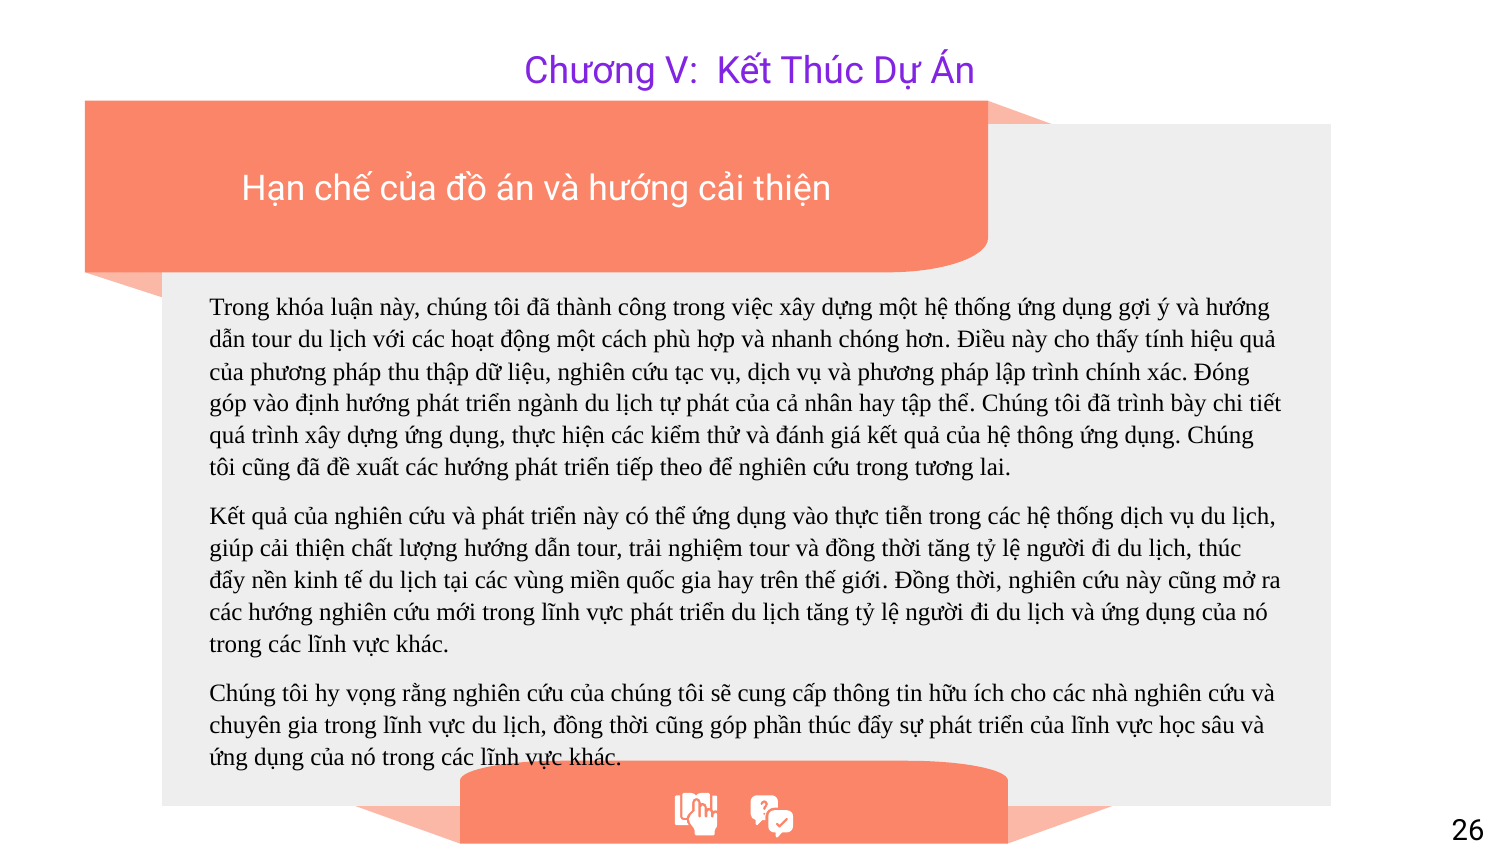

# Chương V:  Kết Thúc Dự Án
Hạn chế của đồ án và hướng cải thiện

Trong khóa luận này, chúng tôi đã thành công trong việc xây dựng một hệ thống ứng dụng gợi ý và hướng dẫn tour du lịch với các hoạt động một cách phù hợp và nhanh chóng hơn. Điều này cho thấy tính hiệu quả của phương pháp thu thập dữ liệu, nghiên cứu tạc vụ, dịch vụ và phương pháp lập trình chính xác. Đóng góp vào định hướng phát triển ngành du lịch tự phát của cả nhân hay tập thể. Chúng tôi đã trình bày chi tiết quá trình xây dựng ứng dụng, thực hiện các kiểm thử và đánh giá kết quả của hệ thông ứng dụng. Chúng tôi cũng đã đề xuất các hướng phát triển tiếp theo để nghiên cứu trong tương lai.
Kết quả của nghiên cứu và phát triển này có thể ứng dụng vào thực tiễn trong các hệ thống dịch vụ du lịch, giúp cải thiện chất lượng hướng dẫn tour, trải nghiệm tour và đồng thời tăng tỷ lệ người đi du lịch, thúc đẩy nền kinh tế du lịch tại các vùng miền quốc gia hay trên thế giới. Đồng thời, nghiên cứu này cũng mở ra các hướng nghiên cứu mới trong lĩnh vực phát triển du lịch tăng tỷ lệ người đi du lịch và ứng dụng của nó trong các lĩnh vực khác.
Chúng tôi hy vọng rằng nghiên cứu của chúng tôi sẽ cung cấp thông tin hữu ích cho các nhà nghiên cứu và chuyên gia trong lĩnh vực du lịch, đồng thời cũng góp phần thúc đẩy sự phát triển của lĩnh vực học sâu và ứng dụng của nó trong các lĩnh vực khác.

26